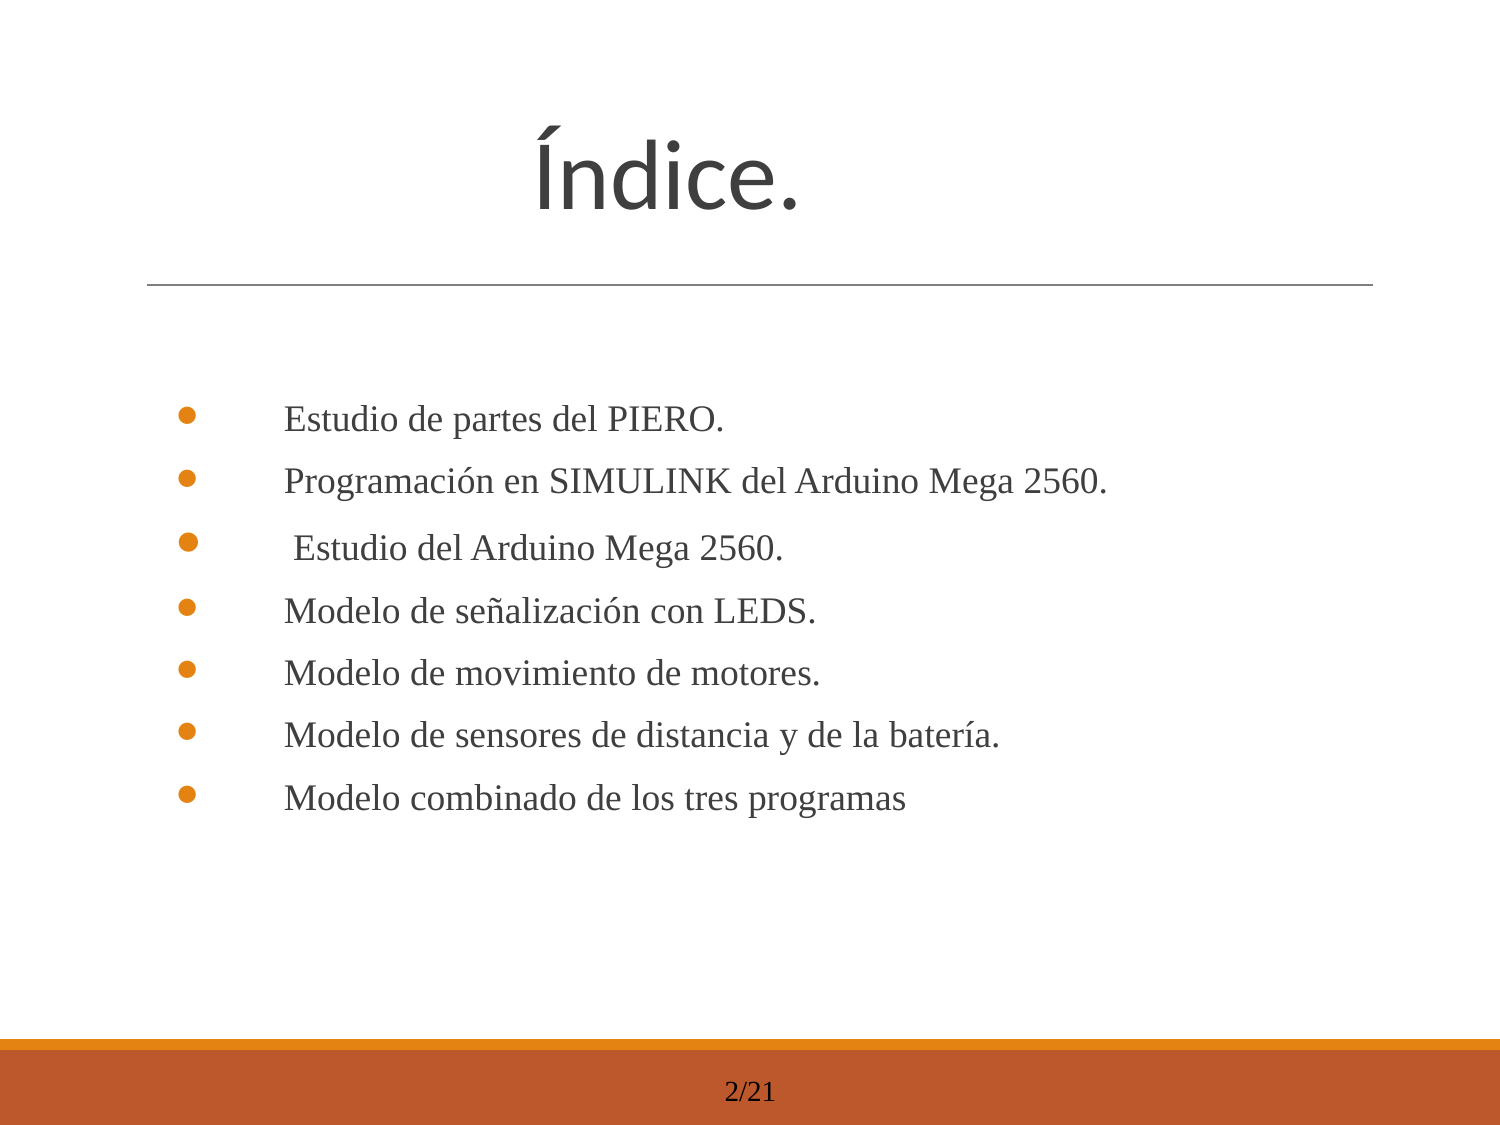

# Índice.
         Estudio de partes del PIERO.
         Programación en SIMULINK del Arduino Mega 2560.
        Estudio del Arduino Mega 2560.
         Modelo de señalización con LEDS.
         Modelo de movimiento de motores.
         Modelo de sensores de distancia y de la batería.
         Modelo combinado de los tres programas
2
2/21